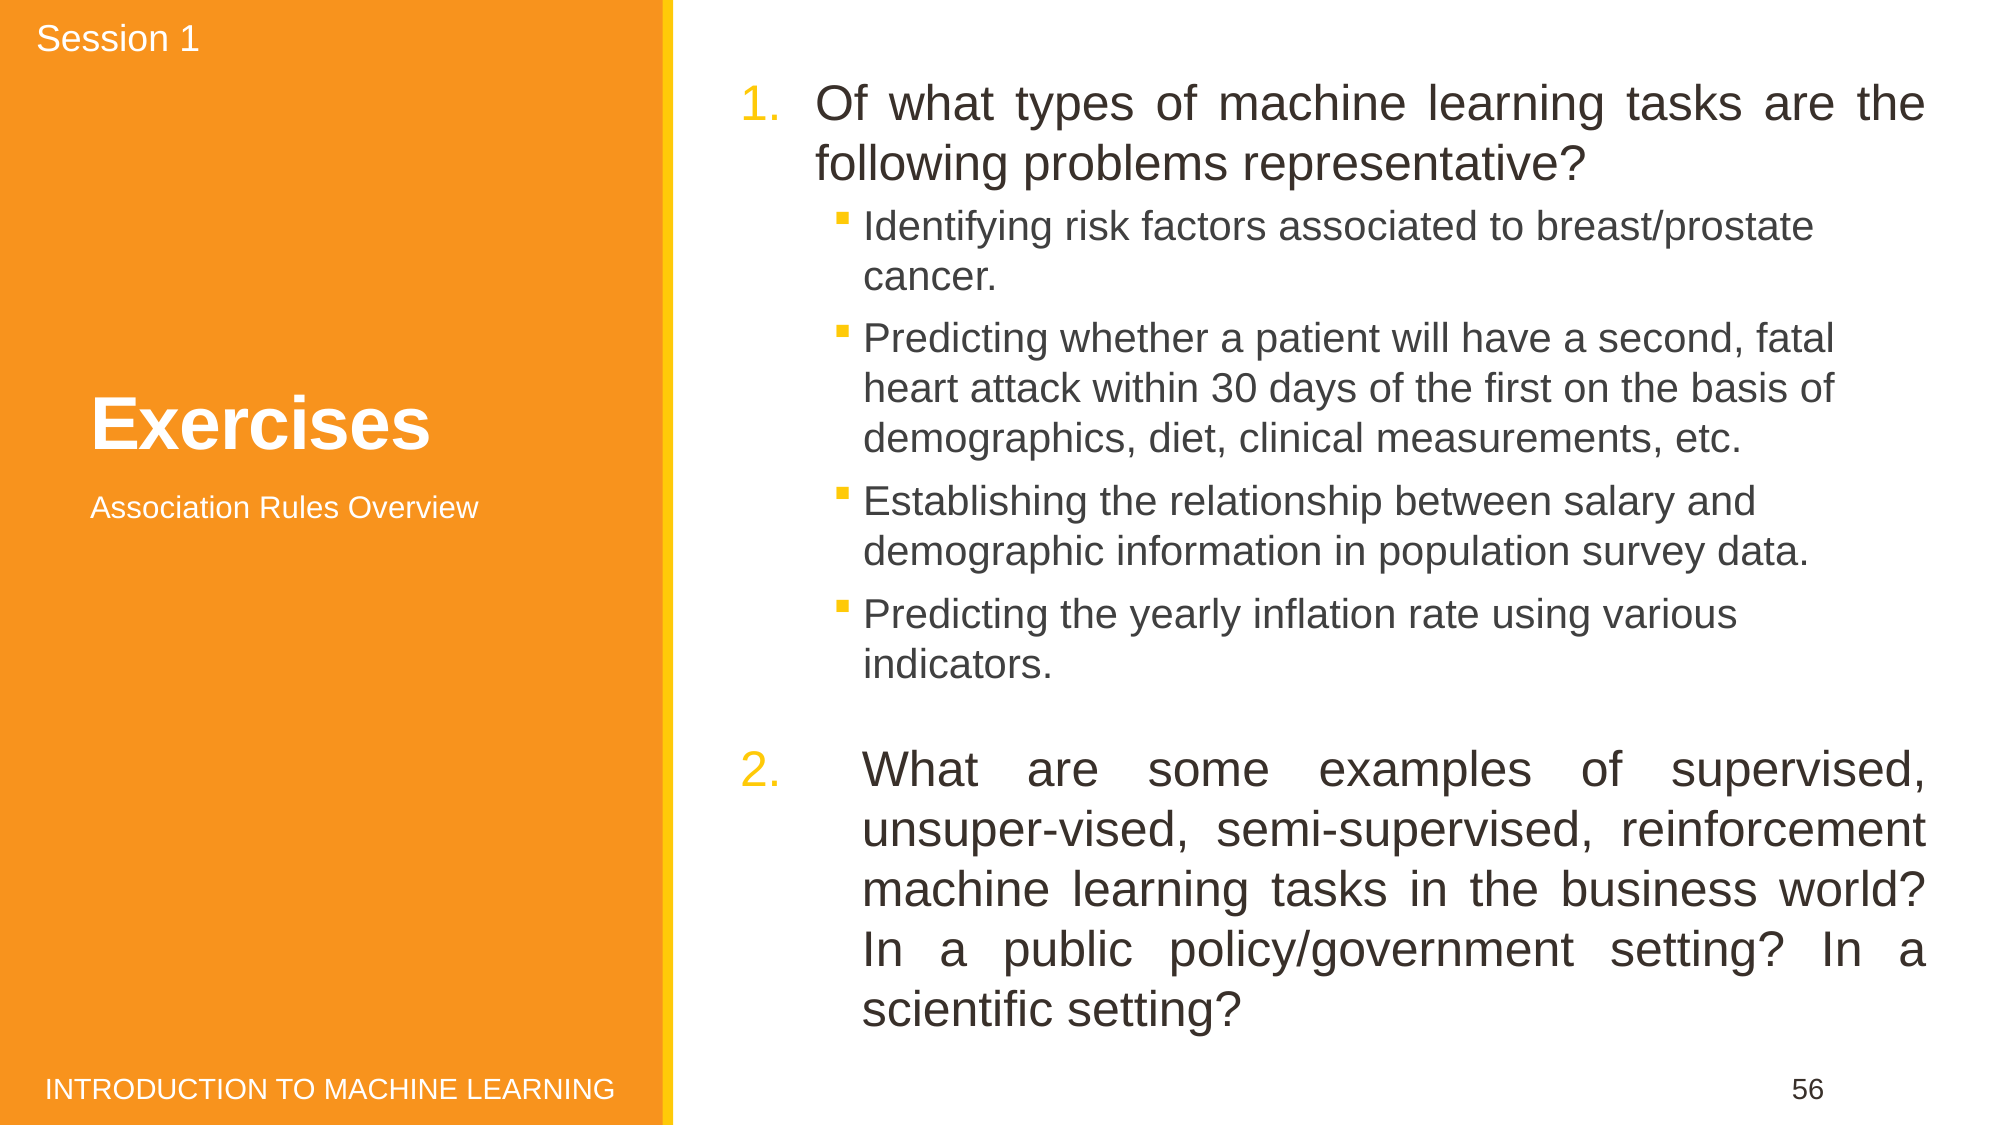

Session 1

# Exercises
Of what types of machine learning tasks are the following problems representative?
Identifying risk factors associated to breast/prostate cancer.
Predicting whether a patient will have a second, fatal heart attack within 30 days of the first on the basis of demographics, diet, clinical measurements, etc.
Establishing the relationship between salary and demographic information in population survey data.
Predicting the yearly inflation rate using various indicators.
What are some examples of supervised, unsuper-vised, semi-supervised, reinforcement machine learning tasks in the business world? In a public policy/government setting? In a scientific setting?

Association Rules Overview
INTRODUCTION TO MACHINE LEARNING
56